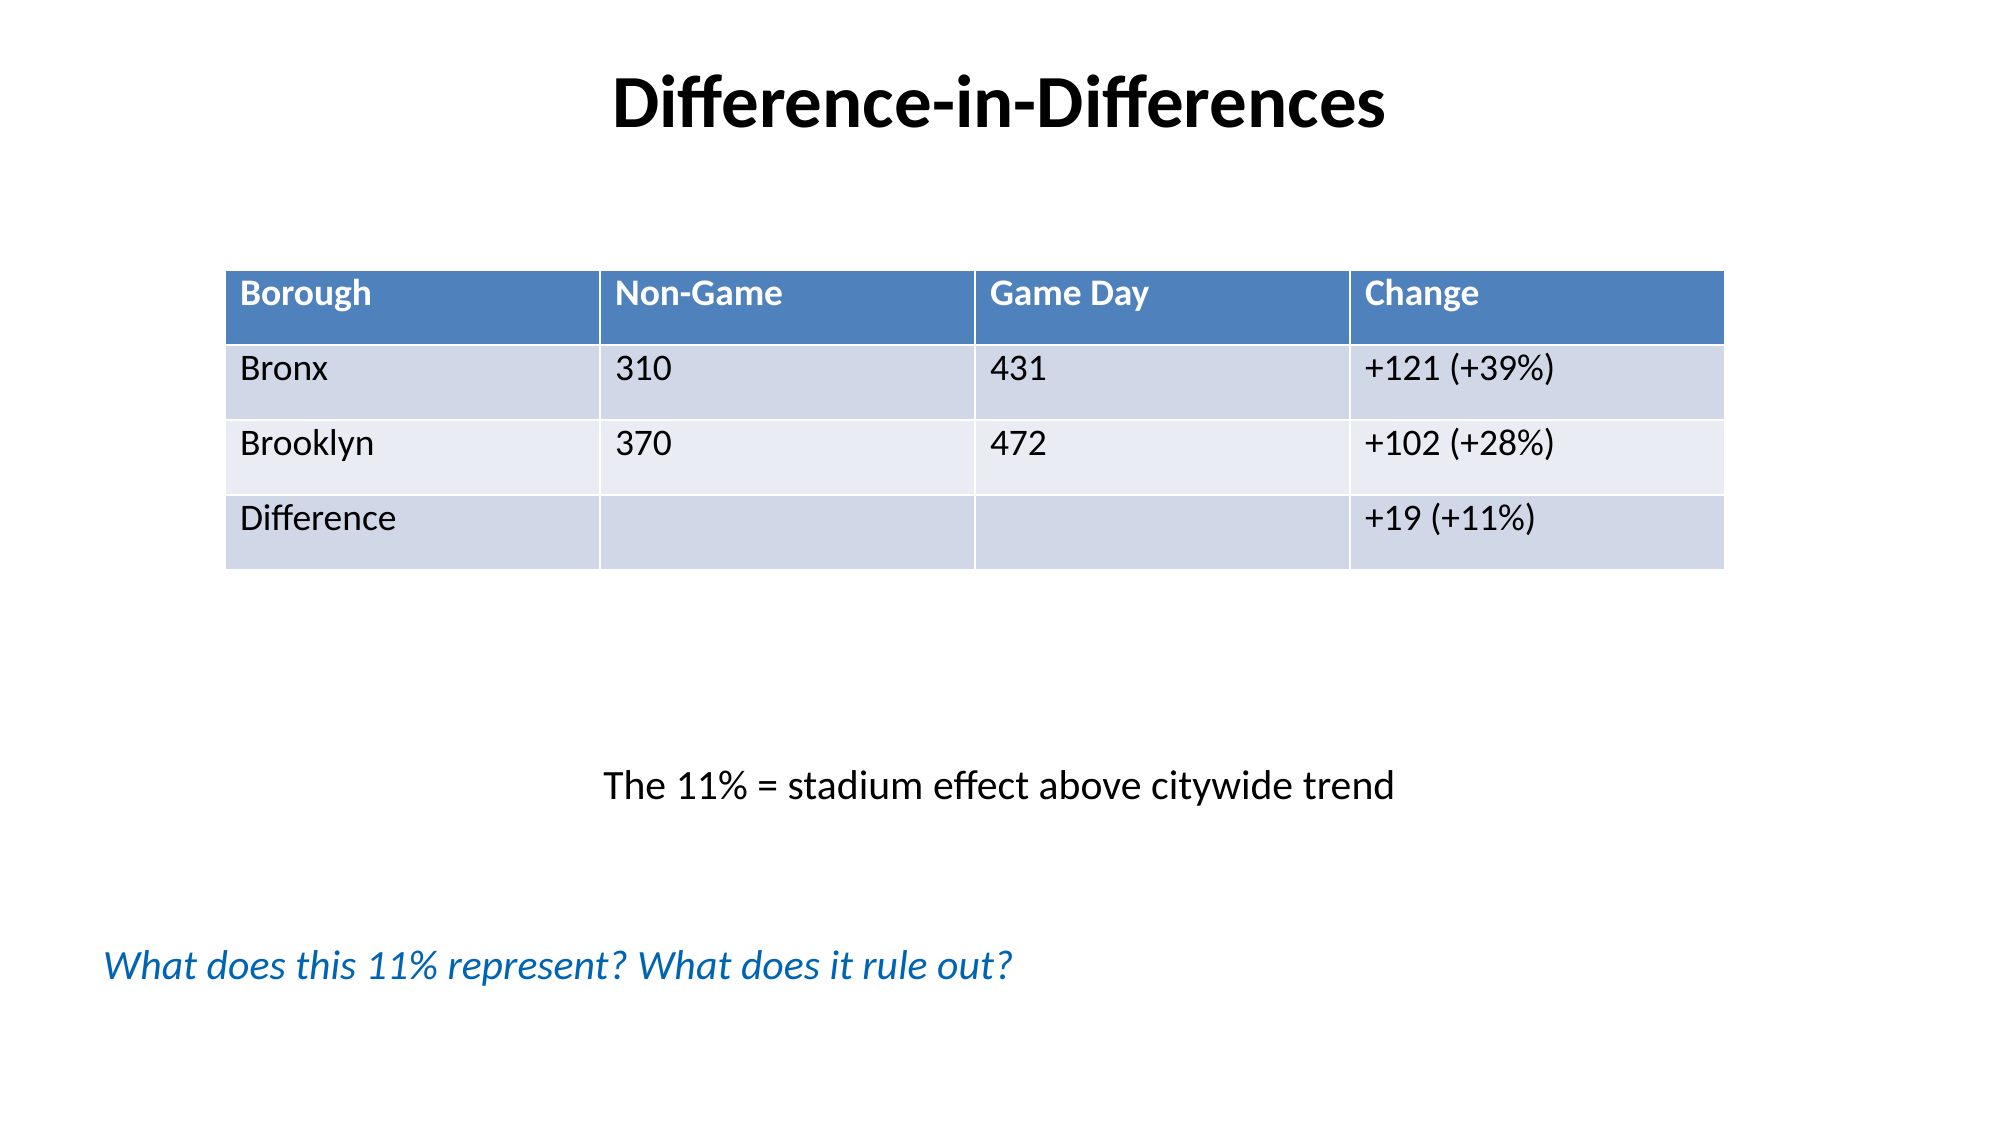

Difference-in-Differences
| Borough | Non-Game | Game Day | Change |
| --- | --- | --- | --- |
| Bronx | 310 | 431 | +121 (+39%) |
| Brooklyn | 370 | 472 | +102 (+28%) |
| Difference |  |  | +19 (+11%) |
The 11% = stadium effect above citywide trend
What does this 11% represent? What does it rule out?